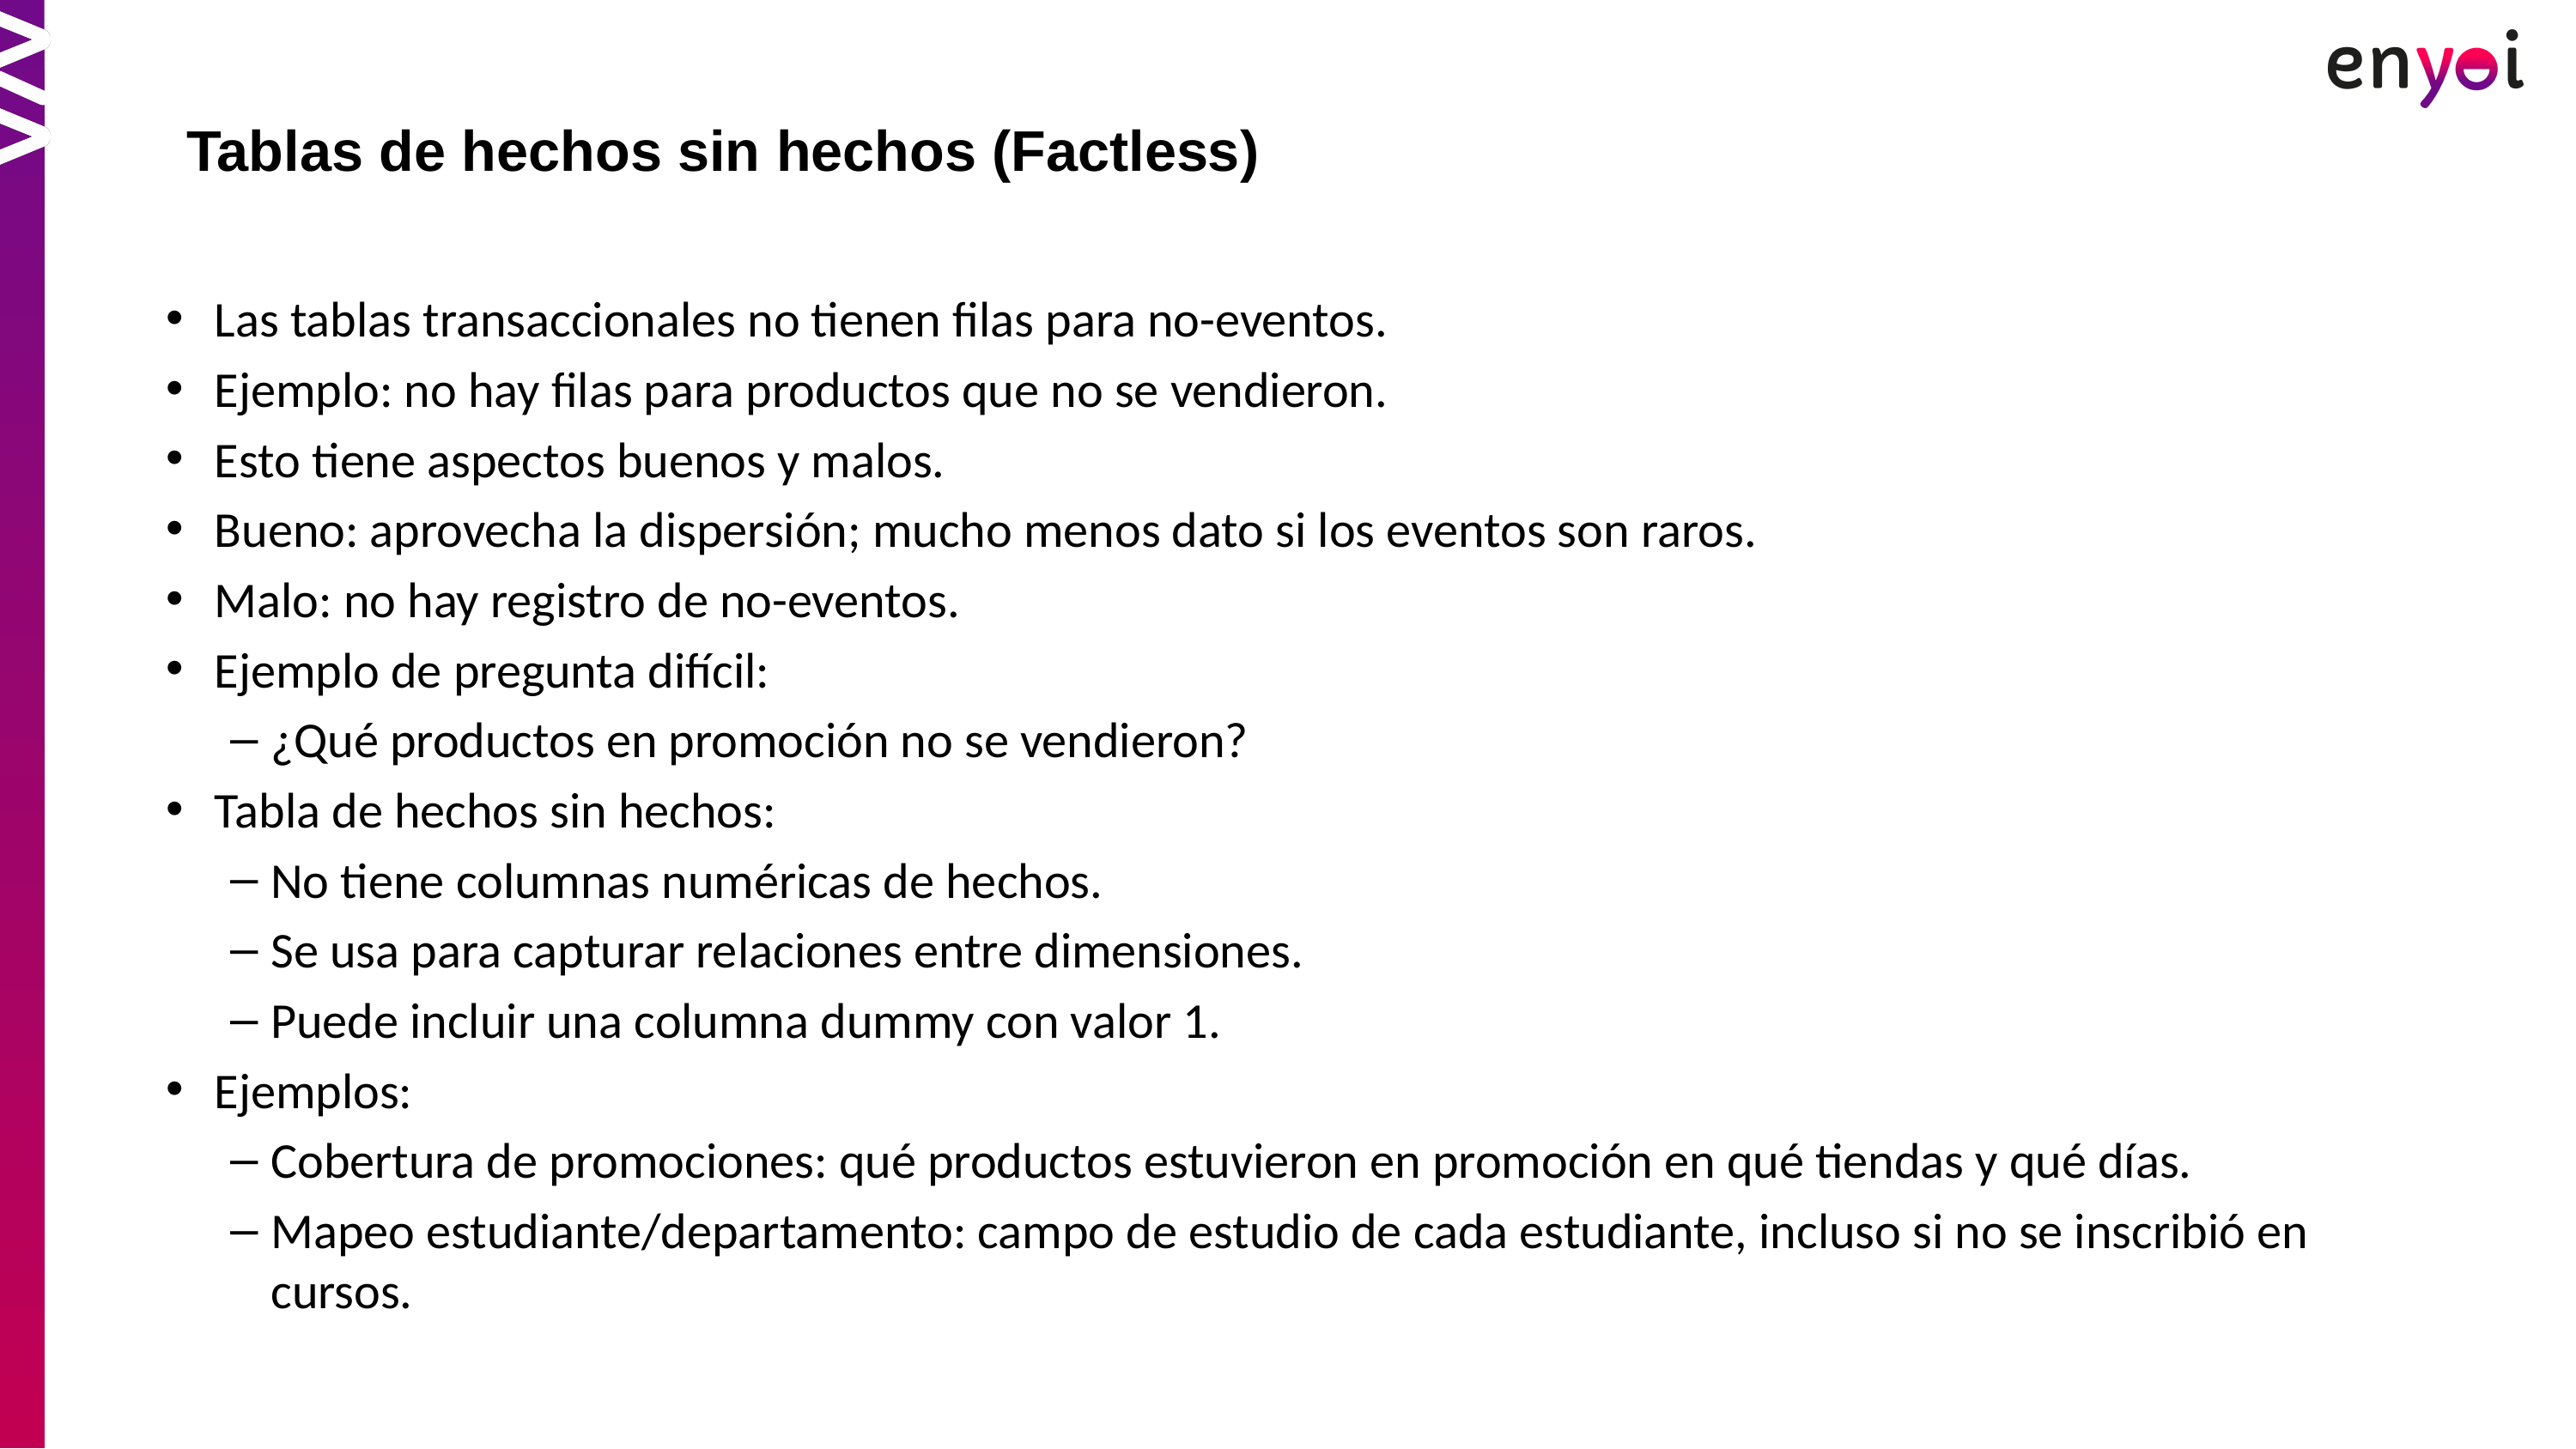

Tablas de hechos sin hechos (Factless)
Las tablas transaccionales no tienen filas para no-eventos.
Ejemplo: no hay filas para productos que no se vendieron.
Esto tiene aspectos buenos y malos.
Bueno: aprovecha la dispersión; mucho menos dato si los eventos son raros.
Malo: no hay registro de no-eventos.
Ejemplo de pregunta difícil:
¿Qué productos en promoción no se vendieron?
Tabla de hechos sin hechos:
No tiene columnas numéricas de hechos.
Se usa para capturar relaciones entre dimensiones.
Puede incluir una columna dummy con valor 1.
Ejemplos:
Cobertura de promociones: qué productos estuvieron en promoción en qué tiendas y qué días.
Mapeo estudiante/departamento: campo de estudio de cada estudiante, incluso si no se inscribió en cursos.